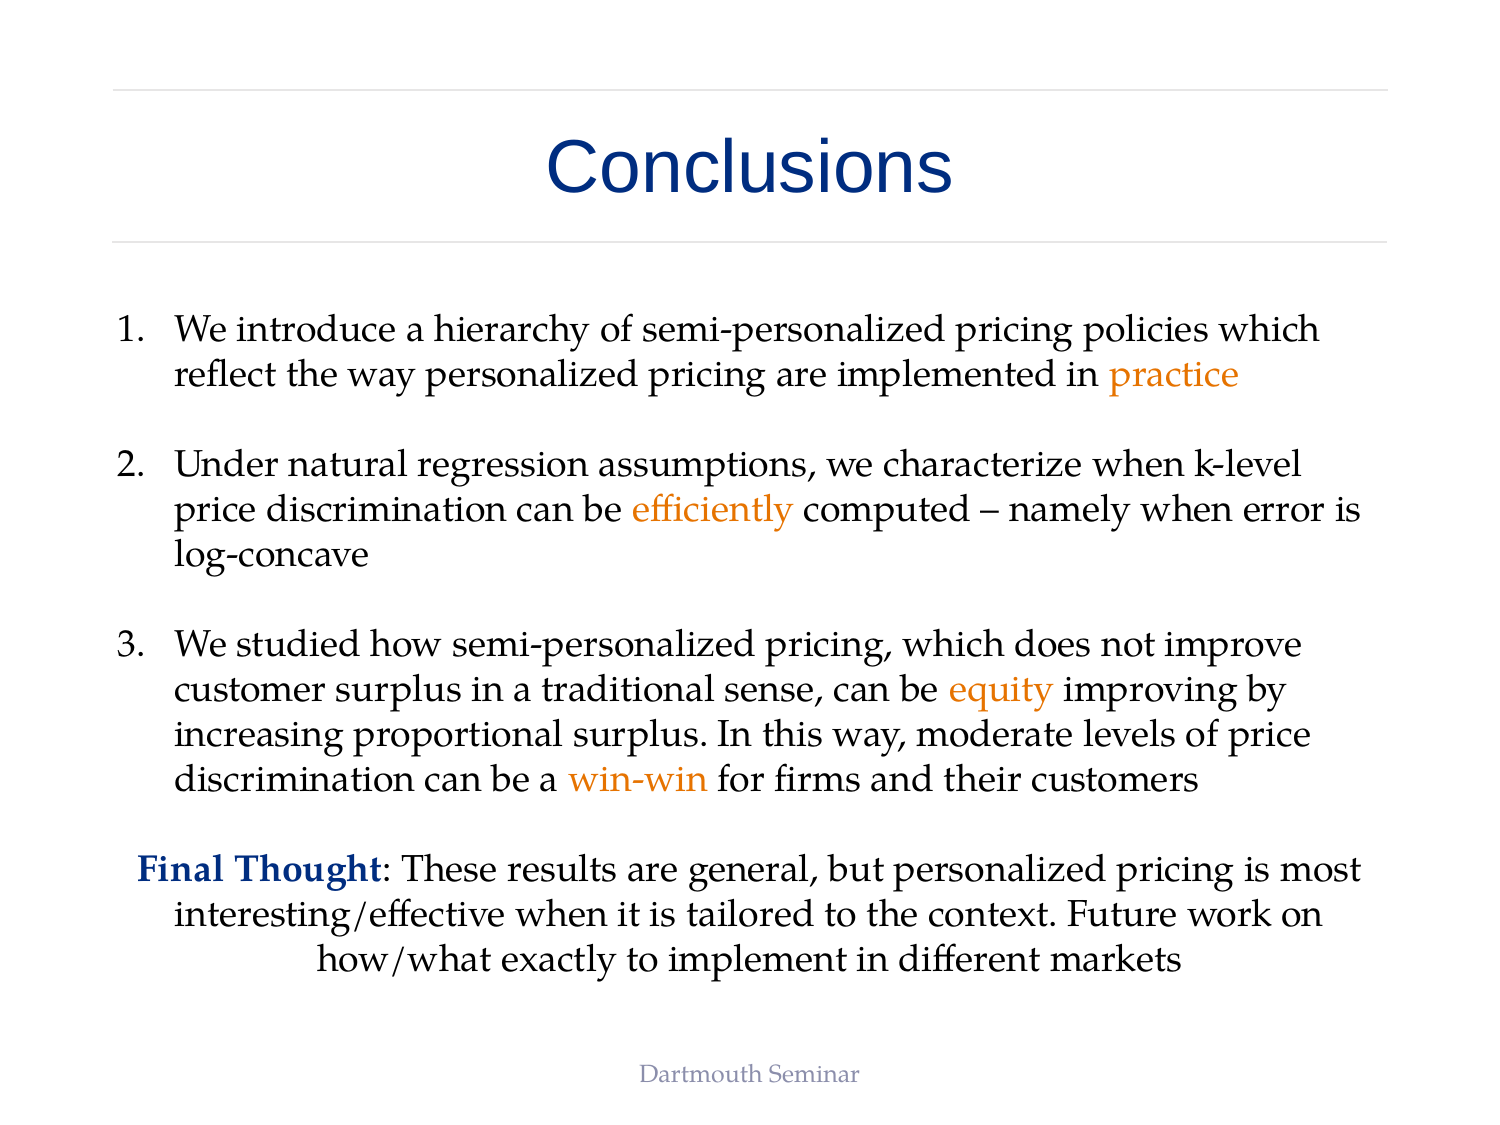

# Conclusions
We introduce a hierarchy of semi-personalized pricing policies which reflect the way personalized pricing are implemented in practice

Under natural regression assumptions, we characterize when k-level price discrimination can be efficiently computed – namely when error is log-concave

We studied how semi-personalized pricing, which does not improve customer surplus in a traditional sense, can be equity improving by increasing proportional surplus. In this way, moderate levels of price discrimination can be a win-win for firms and their customers

Final Thought: These results are general, but personalized pricing is most interesting/effective when it is tailored to the context. Future work on how/what exactly to implement in different markets
Dartmouth Seminar